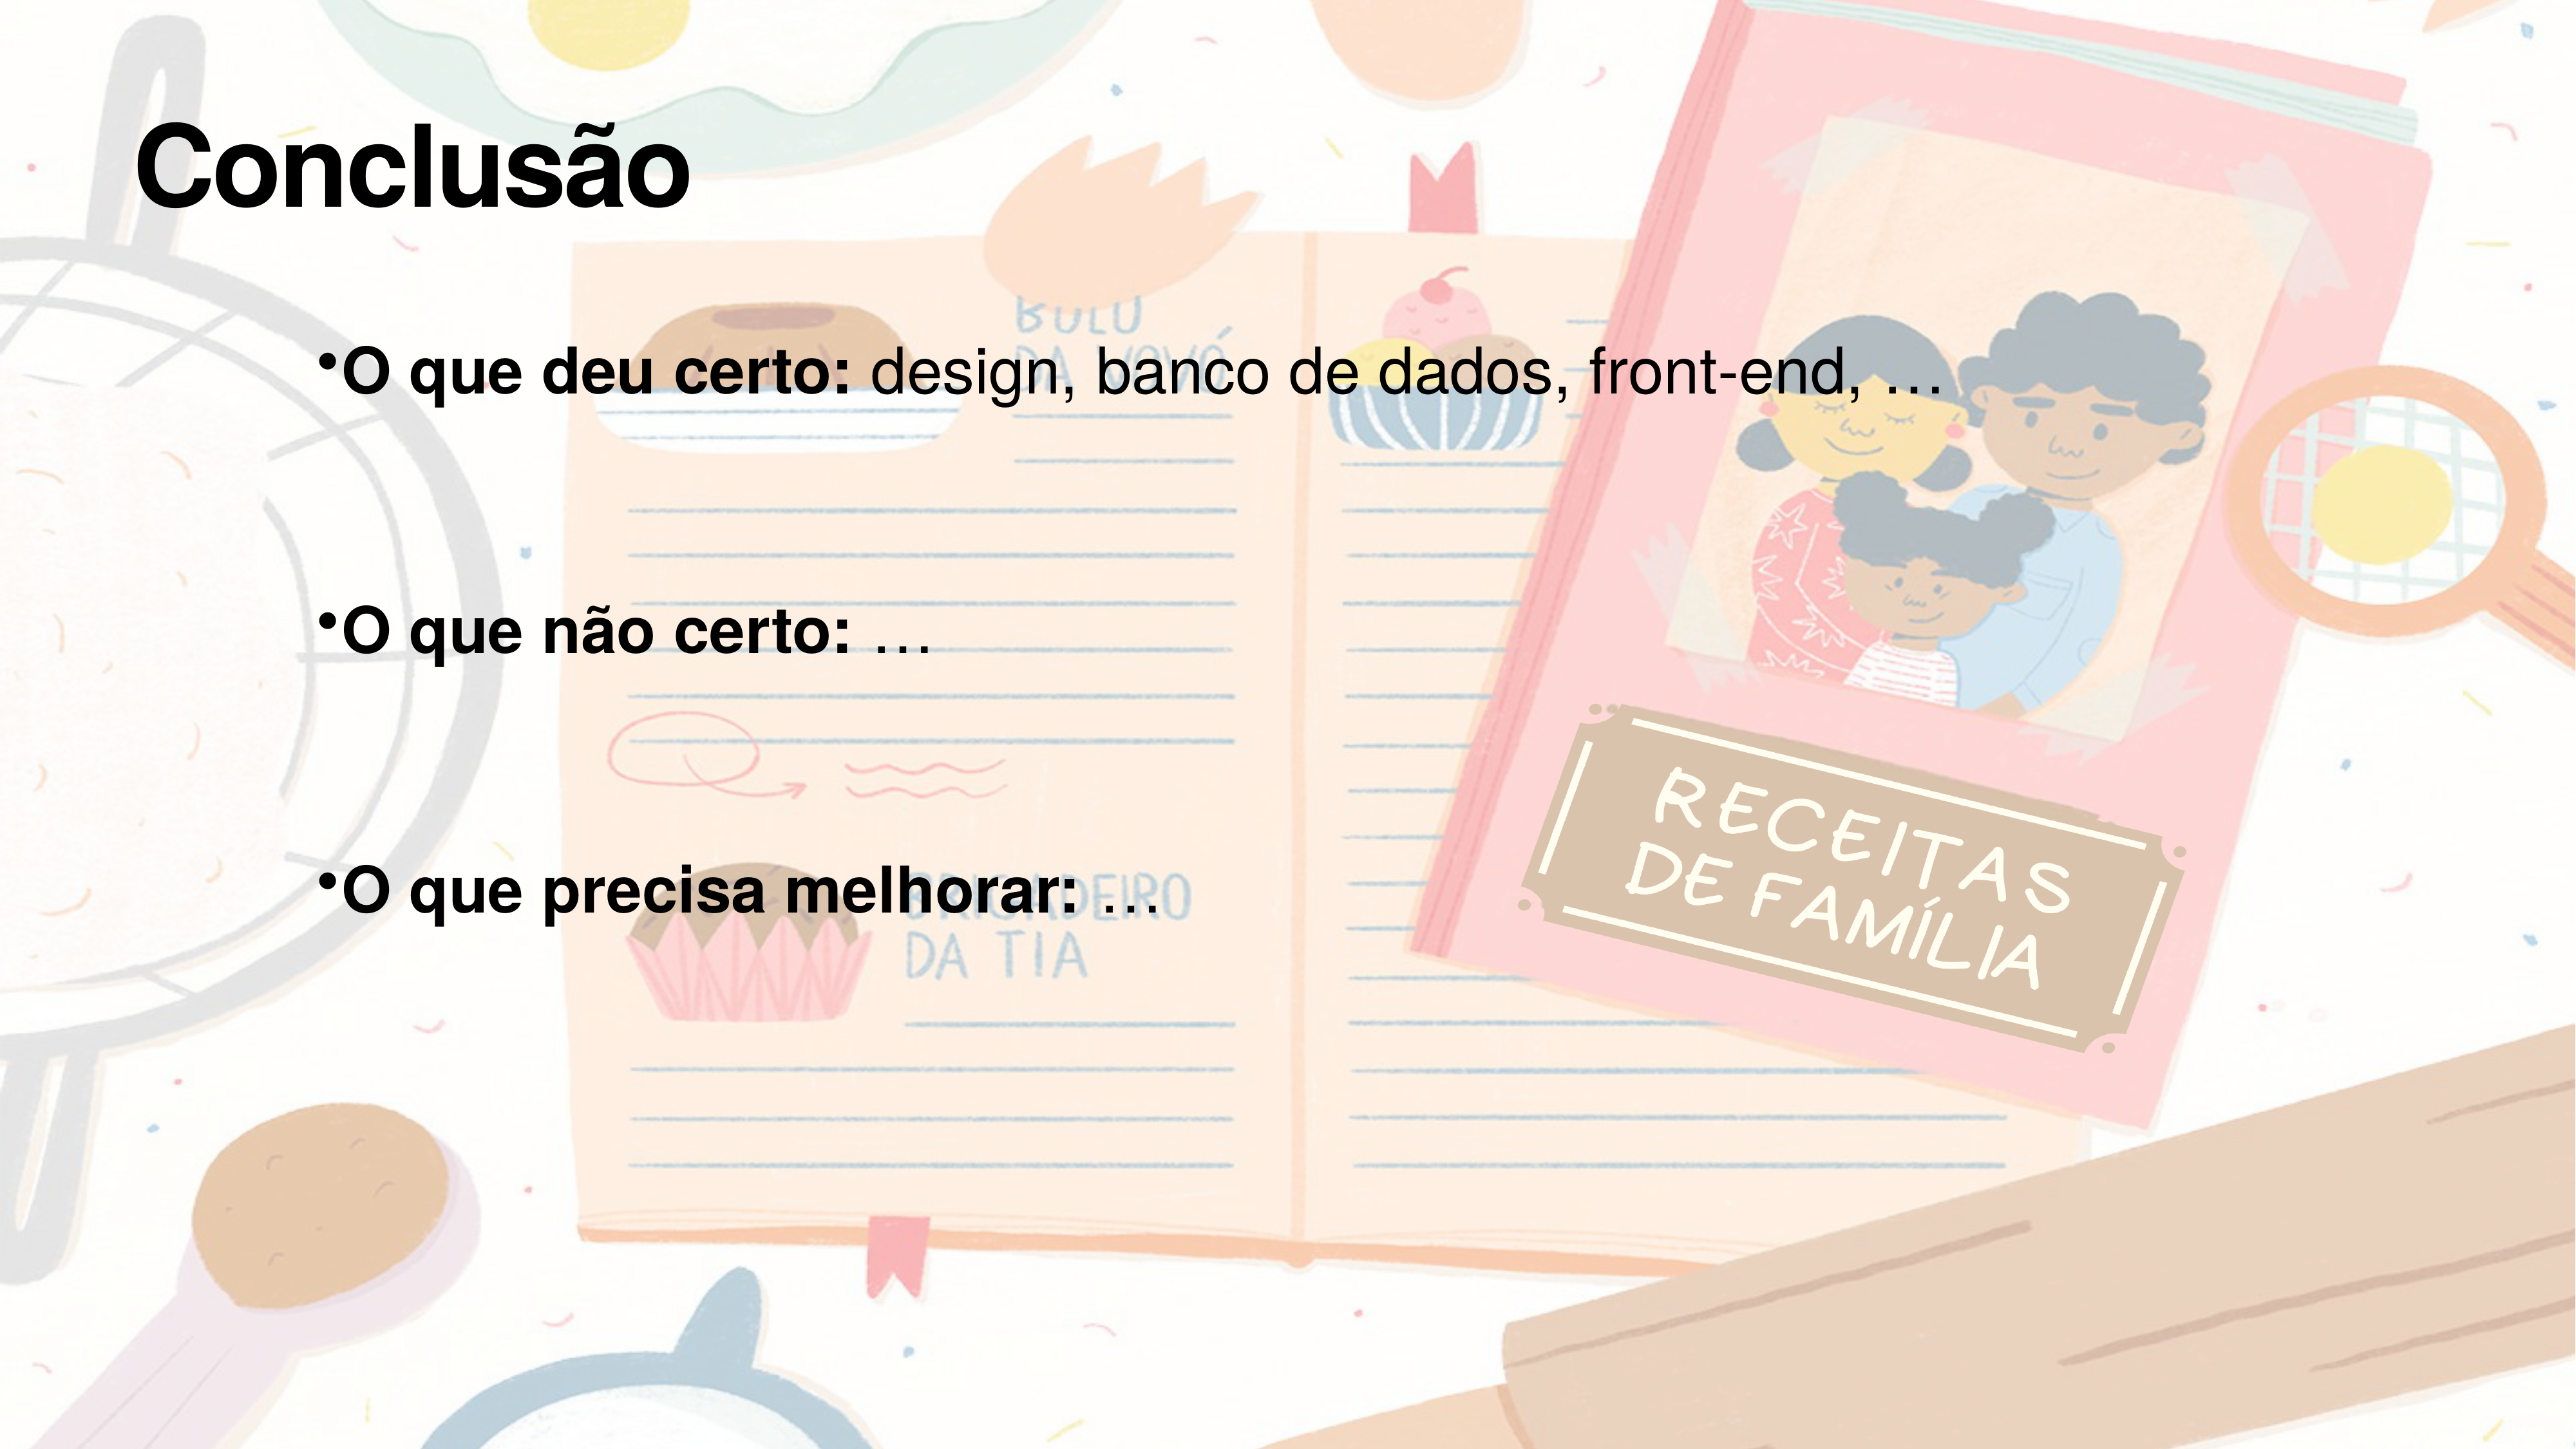

# Conclusão
O que deu certo: design, banco de dados, front-end, …

O que não certo: …

O que precisa melhorar: …